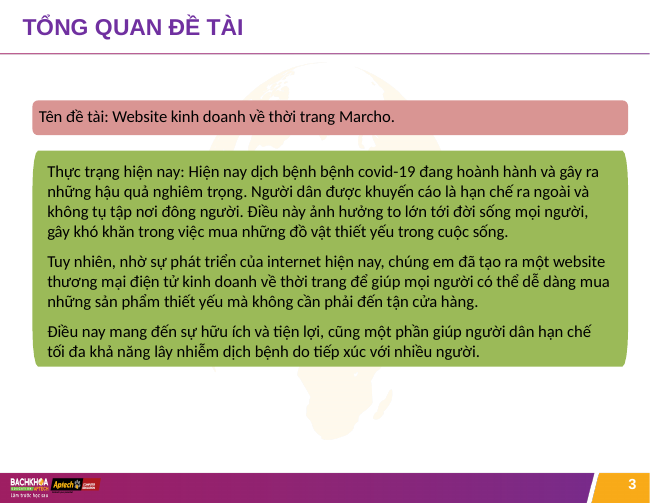

# TỔNG QUAN ĐỀ TÀI

Tên đề tài: Website kinh doanh về thời trang Marcho.

Thực trạng hiện nay: Hiện nay dịch bệnh bệnh covid-19 đang hoành hành và gây ra những hậu quả nghiêm trọng. Người dân được khuyến cáo là hạn chế ra ngoài và không tụ tập nơi đông người. Điều này ảnh hưởng to lớn tới đời sống mọi người, gây khó khăn trong việc mua những đồ vật thiết yếu trong cuộc sống.
Tuy nhiên, nhờ sự phát triển của internet hiện nay, chúng em đã tạo ra một website thương mại điện tử kinh doanh về thời trang để giúp mọi người có thể dễ dàng mua những sản phẩm thiết yếu mà không cần phải đến tận cửa hàng.
Điều nay mang đến sự hữu ích và tiện lợi, cũng một phần giúp người dân hạn chế tối đa khả năng lây nhiễm dịch bệnh do tiếp xúc với nhiều người.

3